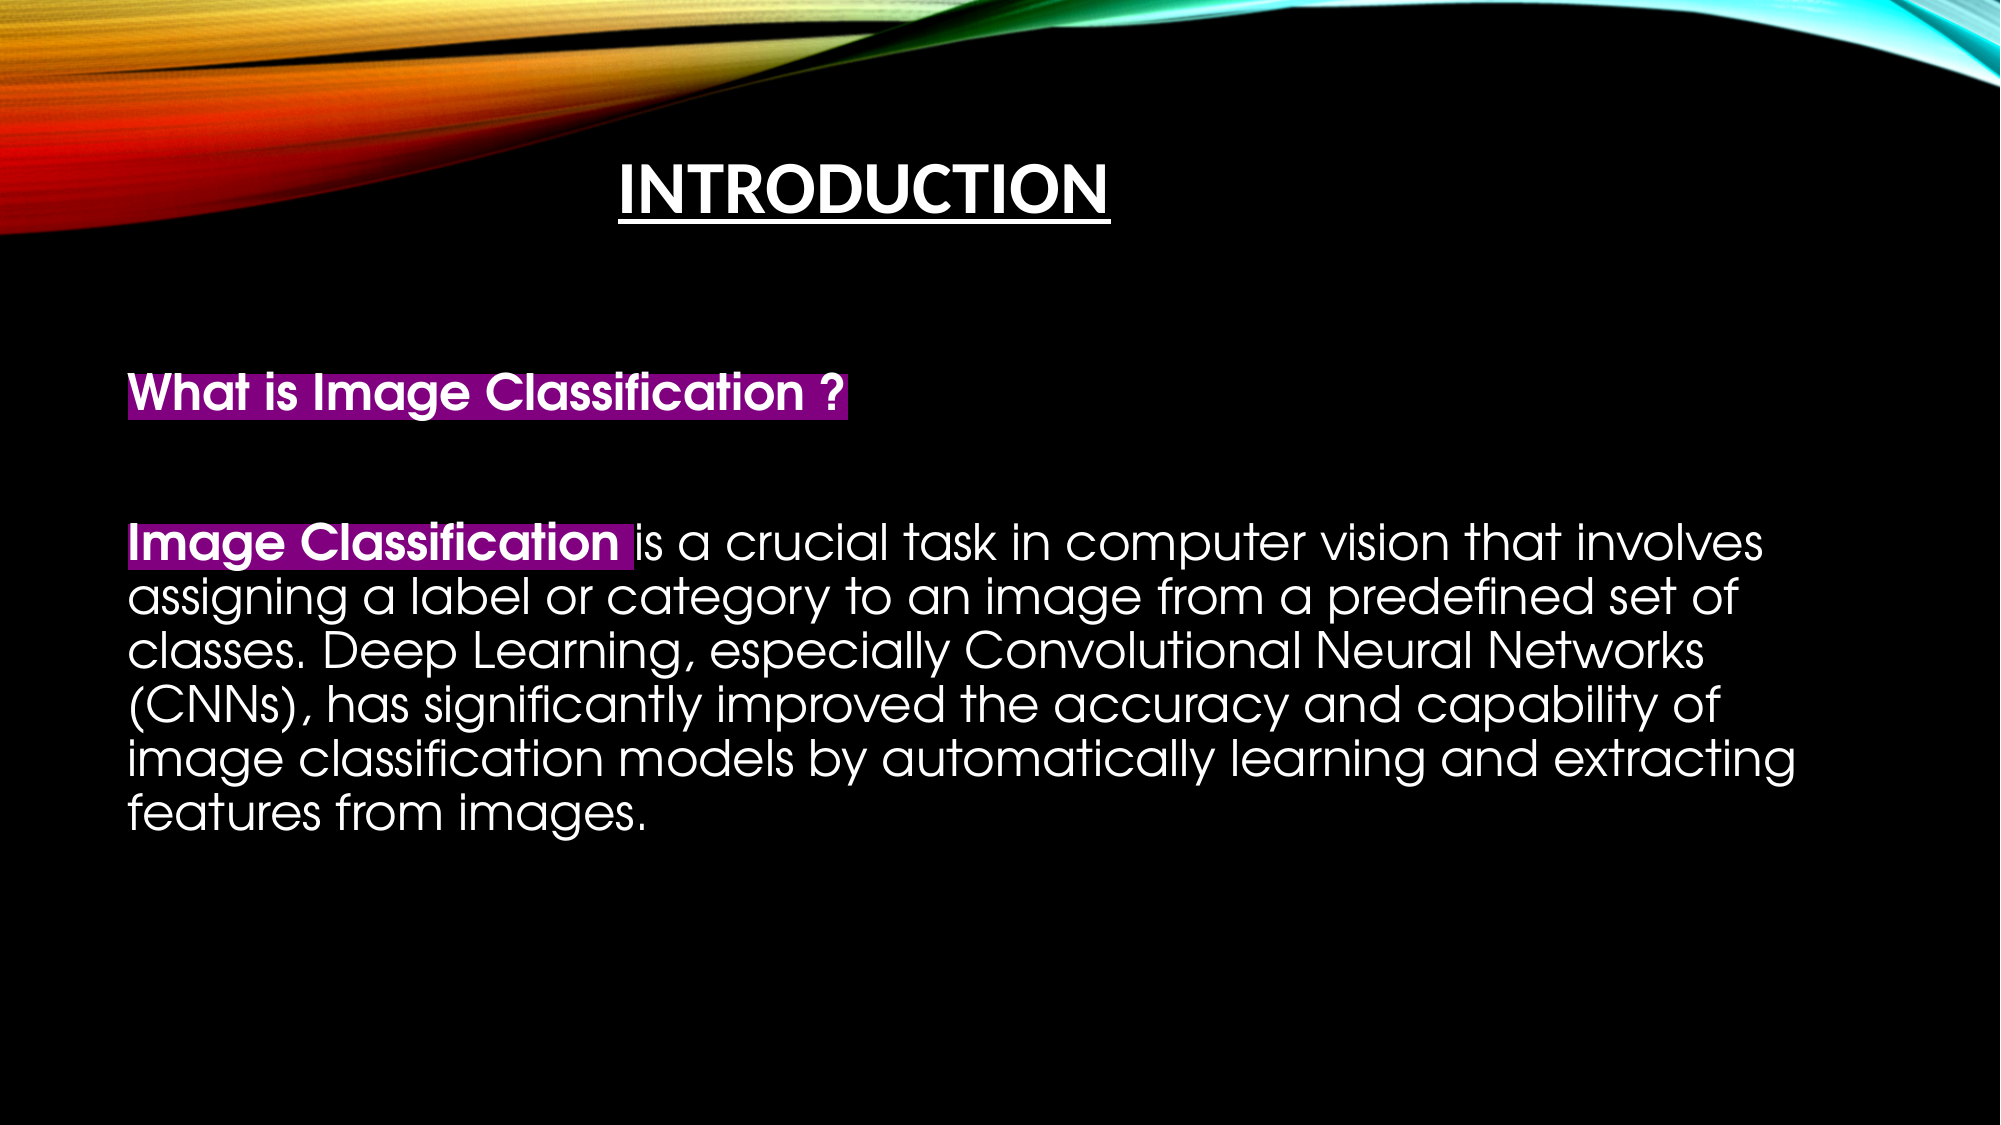

# Introduction
What is Image Classification ?

Image Classification is a crucial task in computer vision that involves assigning a label or category to an image from a predefined set of classes. Deep Learning, especially Convolutional Neural Networks (CNNs), has significantly improved the accuracy and capability of image classification models by automatically learning and extracting features from images.